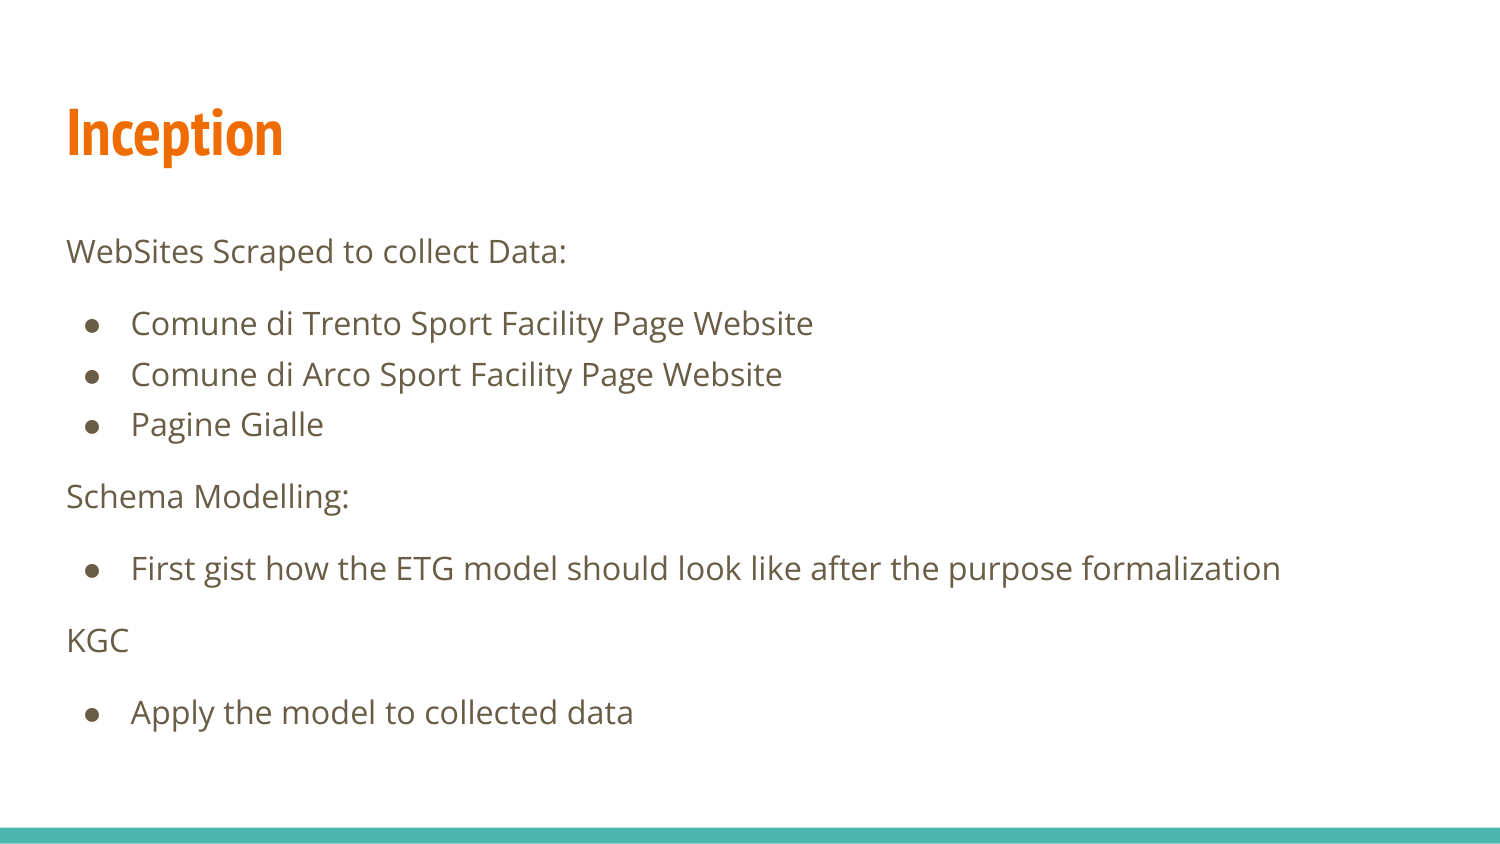

# Inception
WebSites Scraped to collect Data:
Comune di Trento Sport Facility Page Website
Comune di Arco Sport Facility Page Website
Pagine Gialle
Schema Modelling:
First gist how the ETG model should look like after the purpose formalization
KGC
Apply the model to collected data